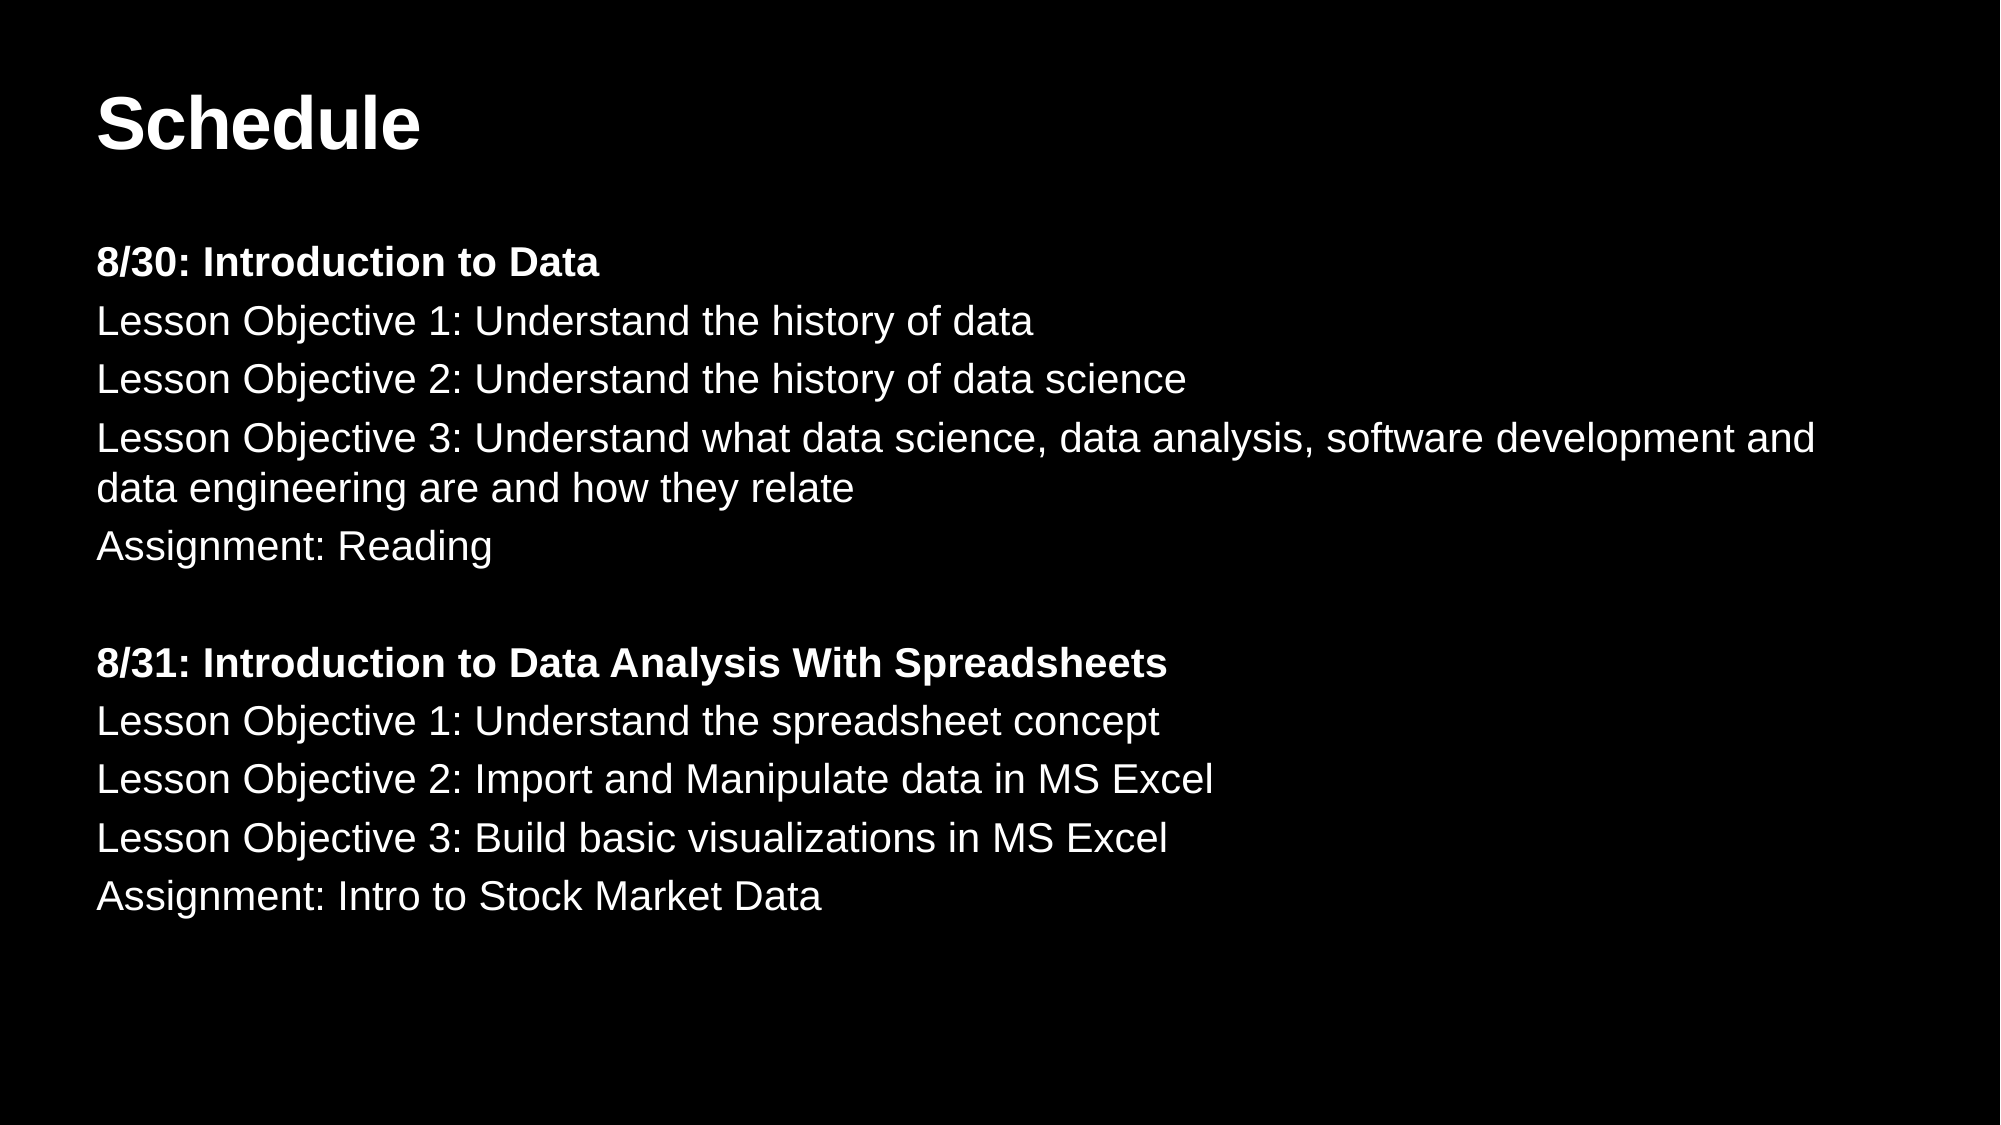

# Schedule
8/30: Introduction to Data
Lesson Objective 1: Understand the history of data
Lesson Objective 2: Understand the history of data science
Lesson Objective 3: Understand what data science, data analysis, software development and data engineering are and how they relate
Assignment: Reading

8/31: Introduction to Data Analysis With Spreadsheets
Lesson Objective 1: Understand the spreadsheet concept
Lesson Objective 2: Import and Manipulate data in MS Excel
Lesson Objective 3: Build basic visualizations in MS Excel
Assignment: Intro to Stock Market Data